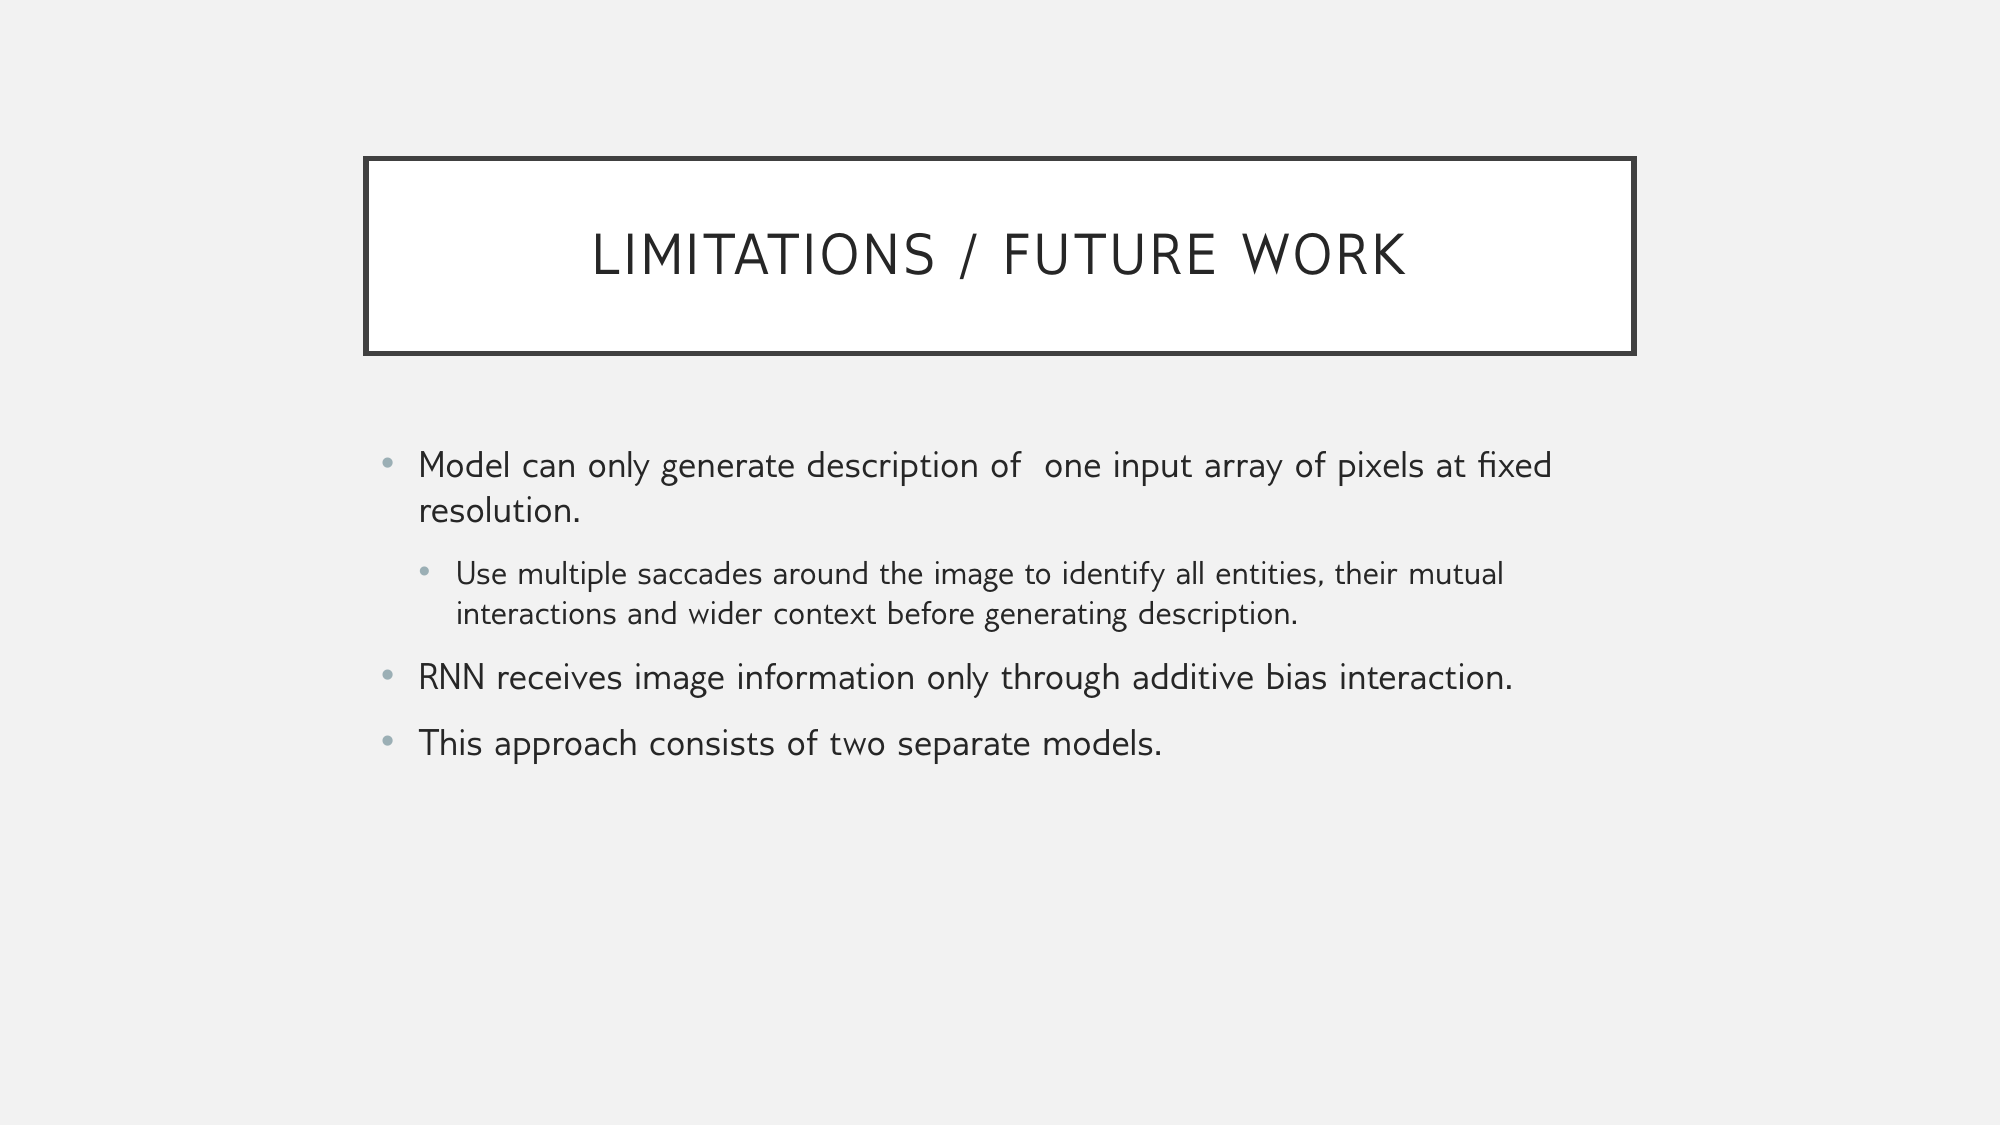

# Limitations / future work
Model can only generate description of  one input array of pixels at fixed resolution.
Use multiple saccades around the image to identify all entities, their mutual interactions and wider context before generating description.
RNN receives image information only through additive bias interaction.
This approach consists of two separate models.